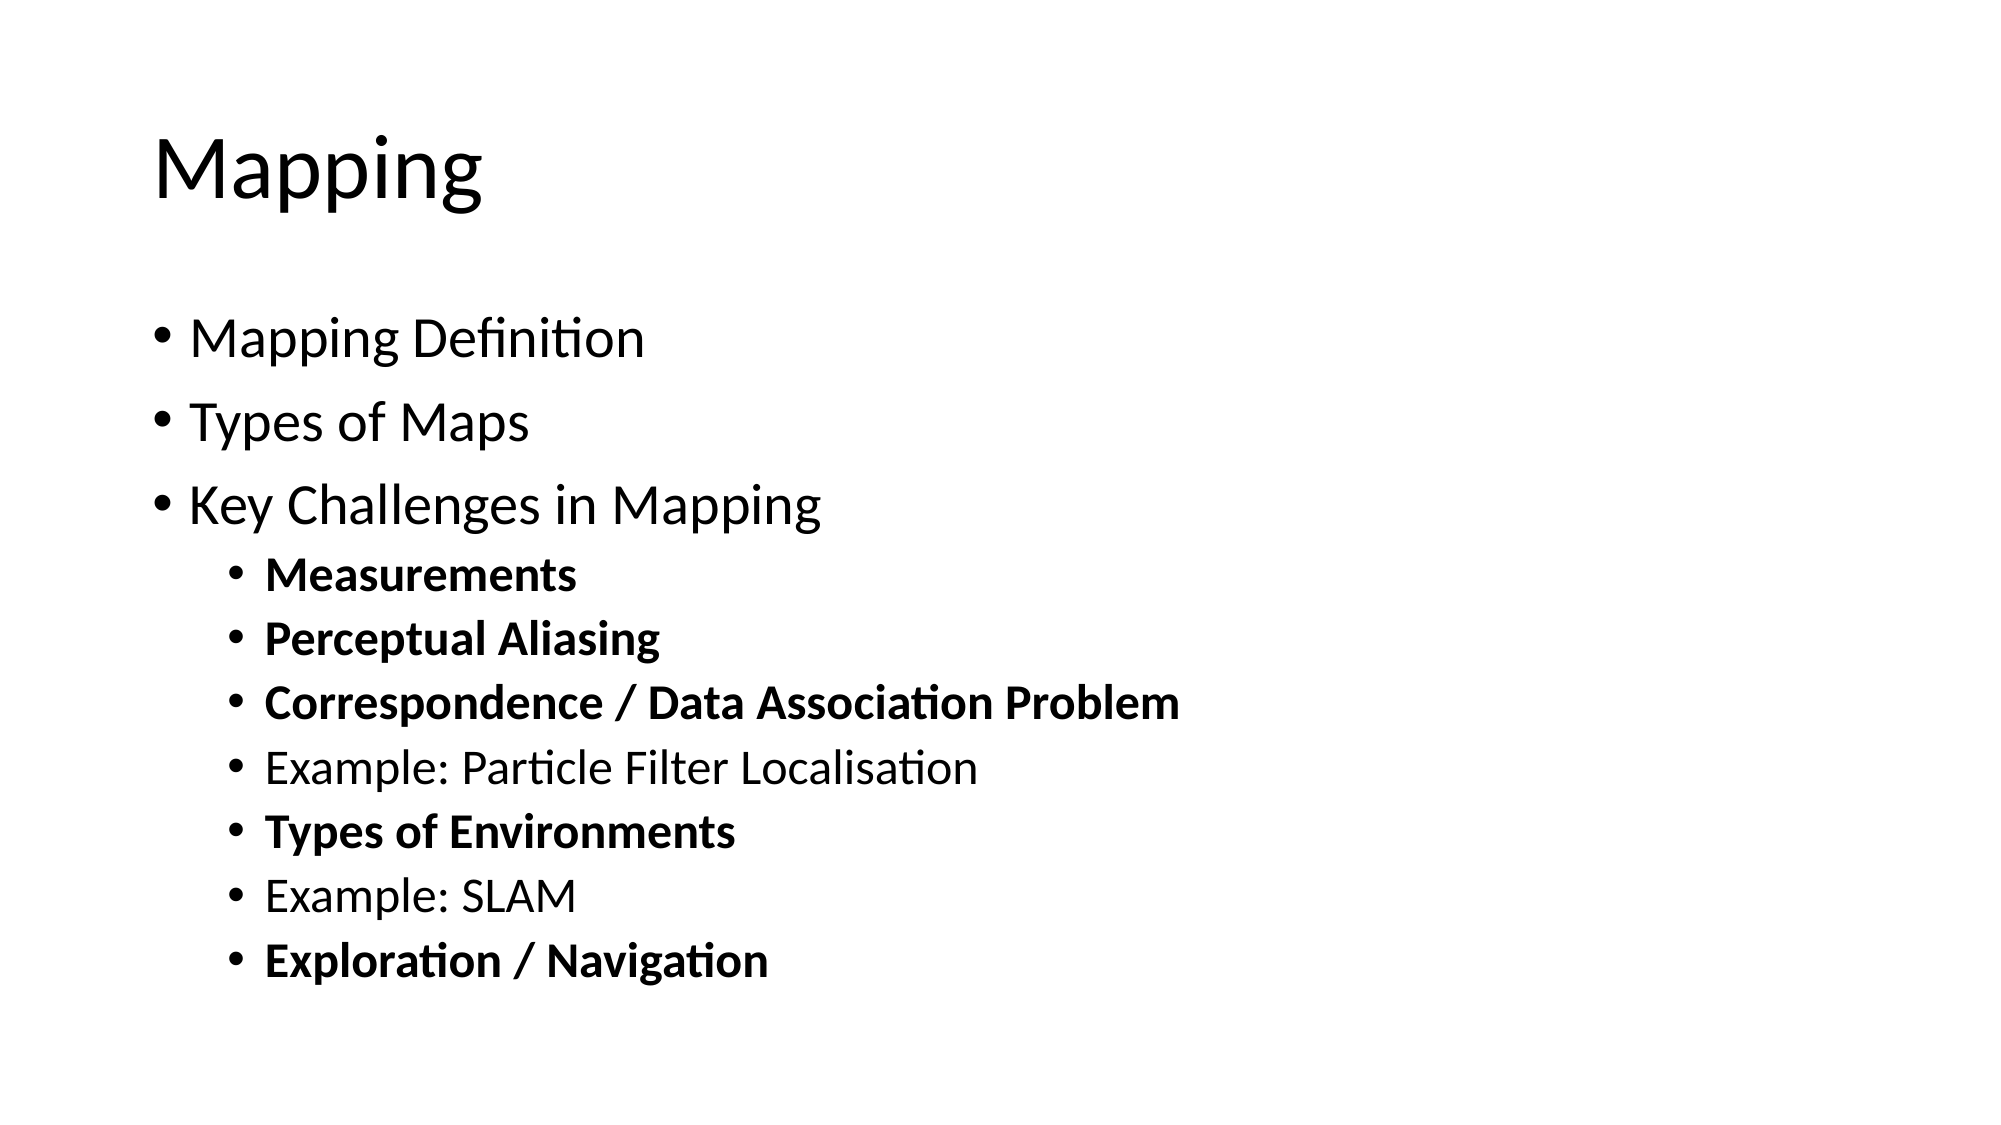

# Mapping
Mapping Definition
Types of Maps
Key Challenges in Mapping
Measurements
Perceptual Aliasing
Correspondence / Data Association Problem
Example: Particle Filter Localisation
Types of Environments
Example: SLAM
Exploration / Navigation